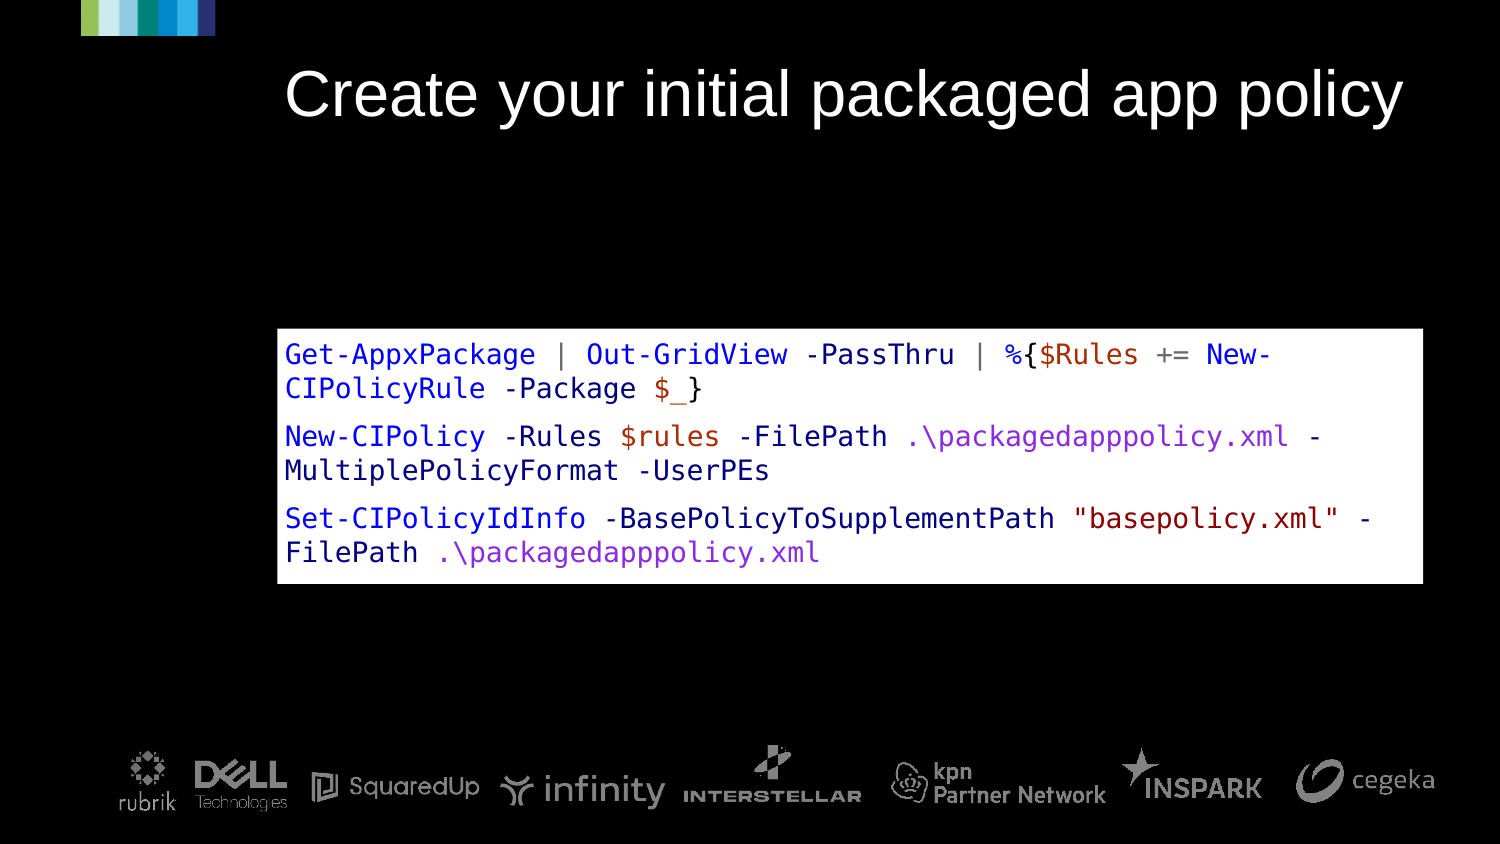

# Create your initial packaged app policy
Get-AppxPackage | Out-GridView -PassThru | %{$Rules += New-CIPolicyRule -Package $_}
New-CIPolicy -Rules $rules -FilePath .\packagedapppolicy.xml -MultiplePolicyFormat -UserPEs
Set-CIPolicyIdInfo -BasePolicyToSupplementPath "basepolicy.xml" -FilePath .\packagedapppolicy.xml